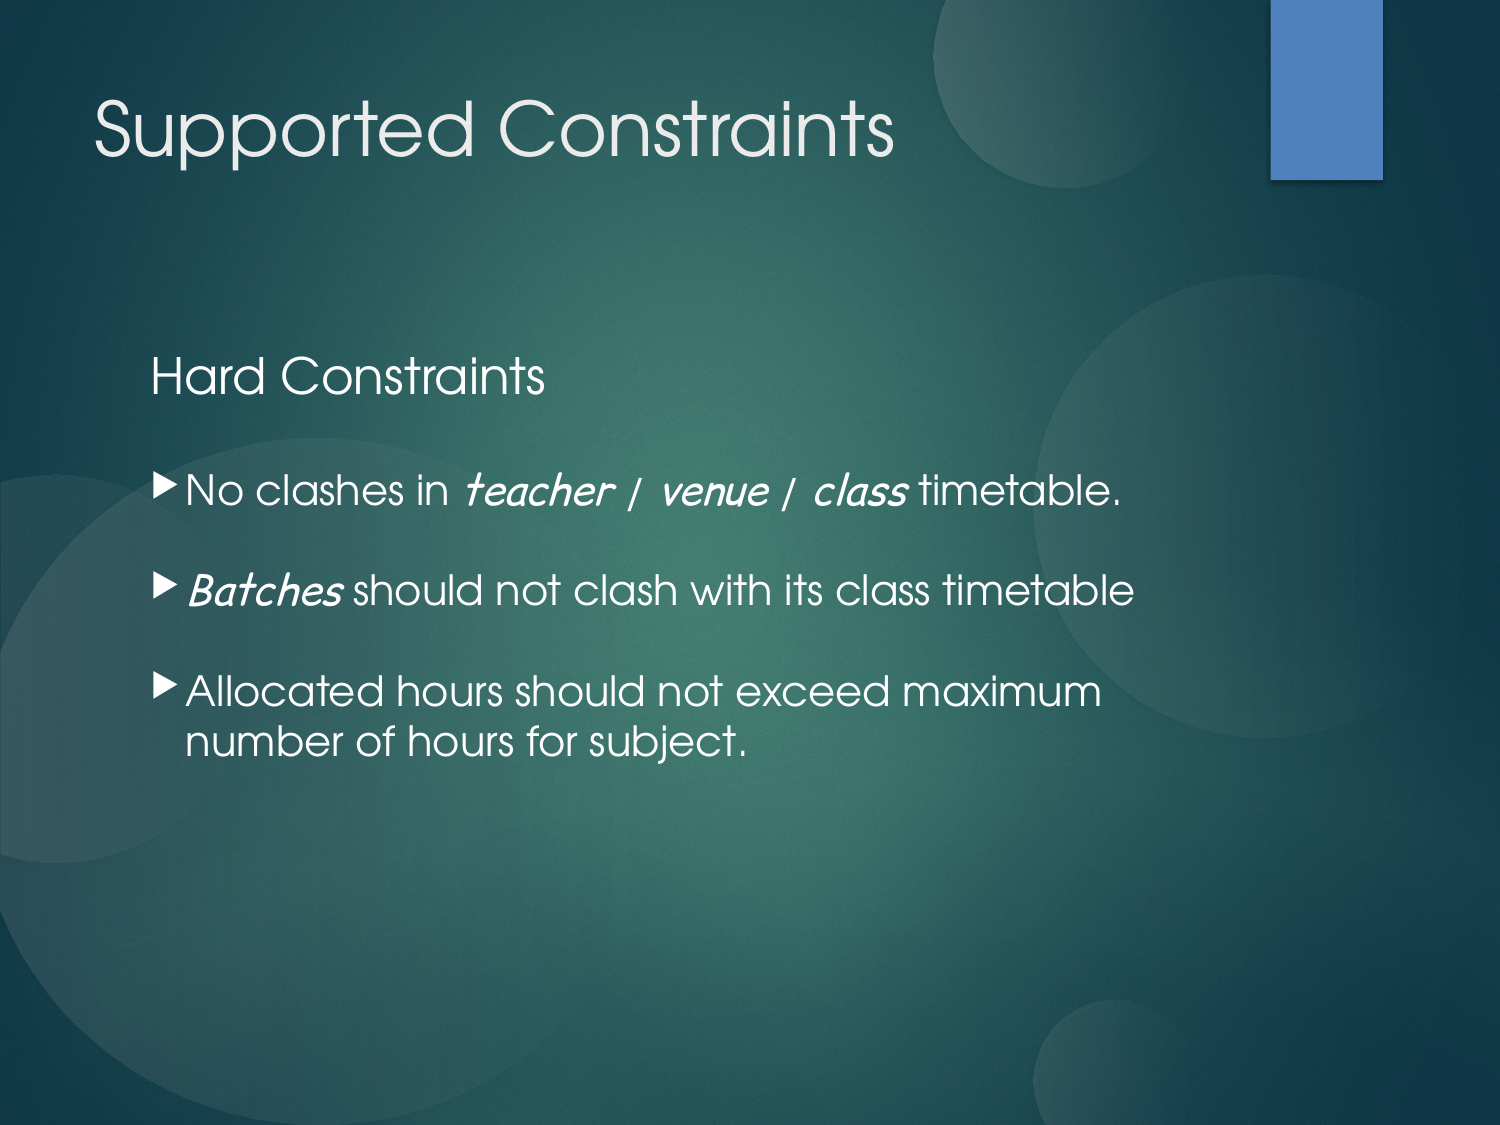

Supported Constraints
Hard Constraints

No clashes in teacher / venue / class timetable.

Batches should not clash with its class timetable

Allocated hours should not exceed maximum number of hours for subject.